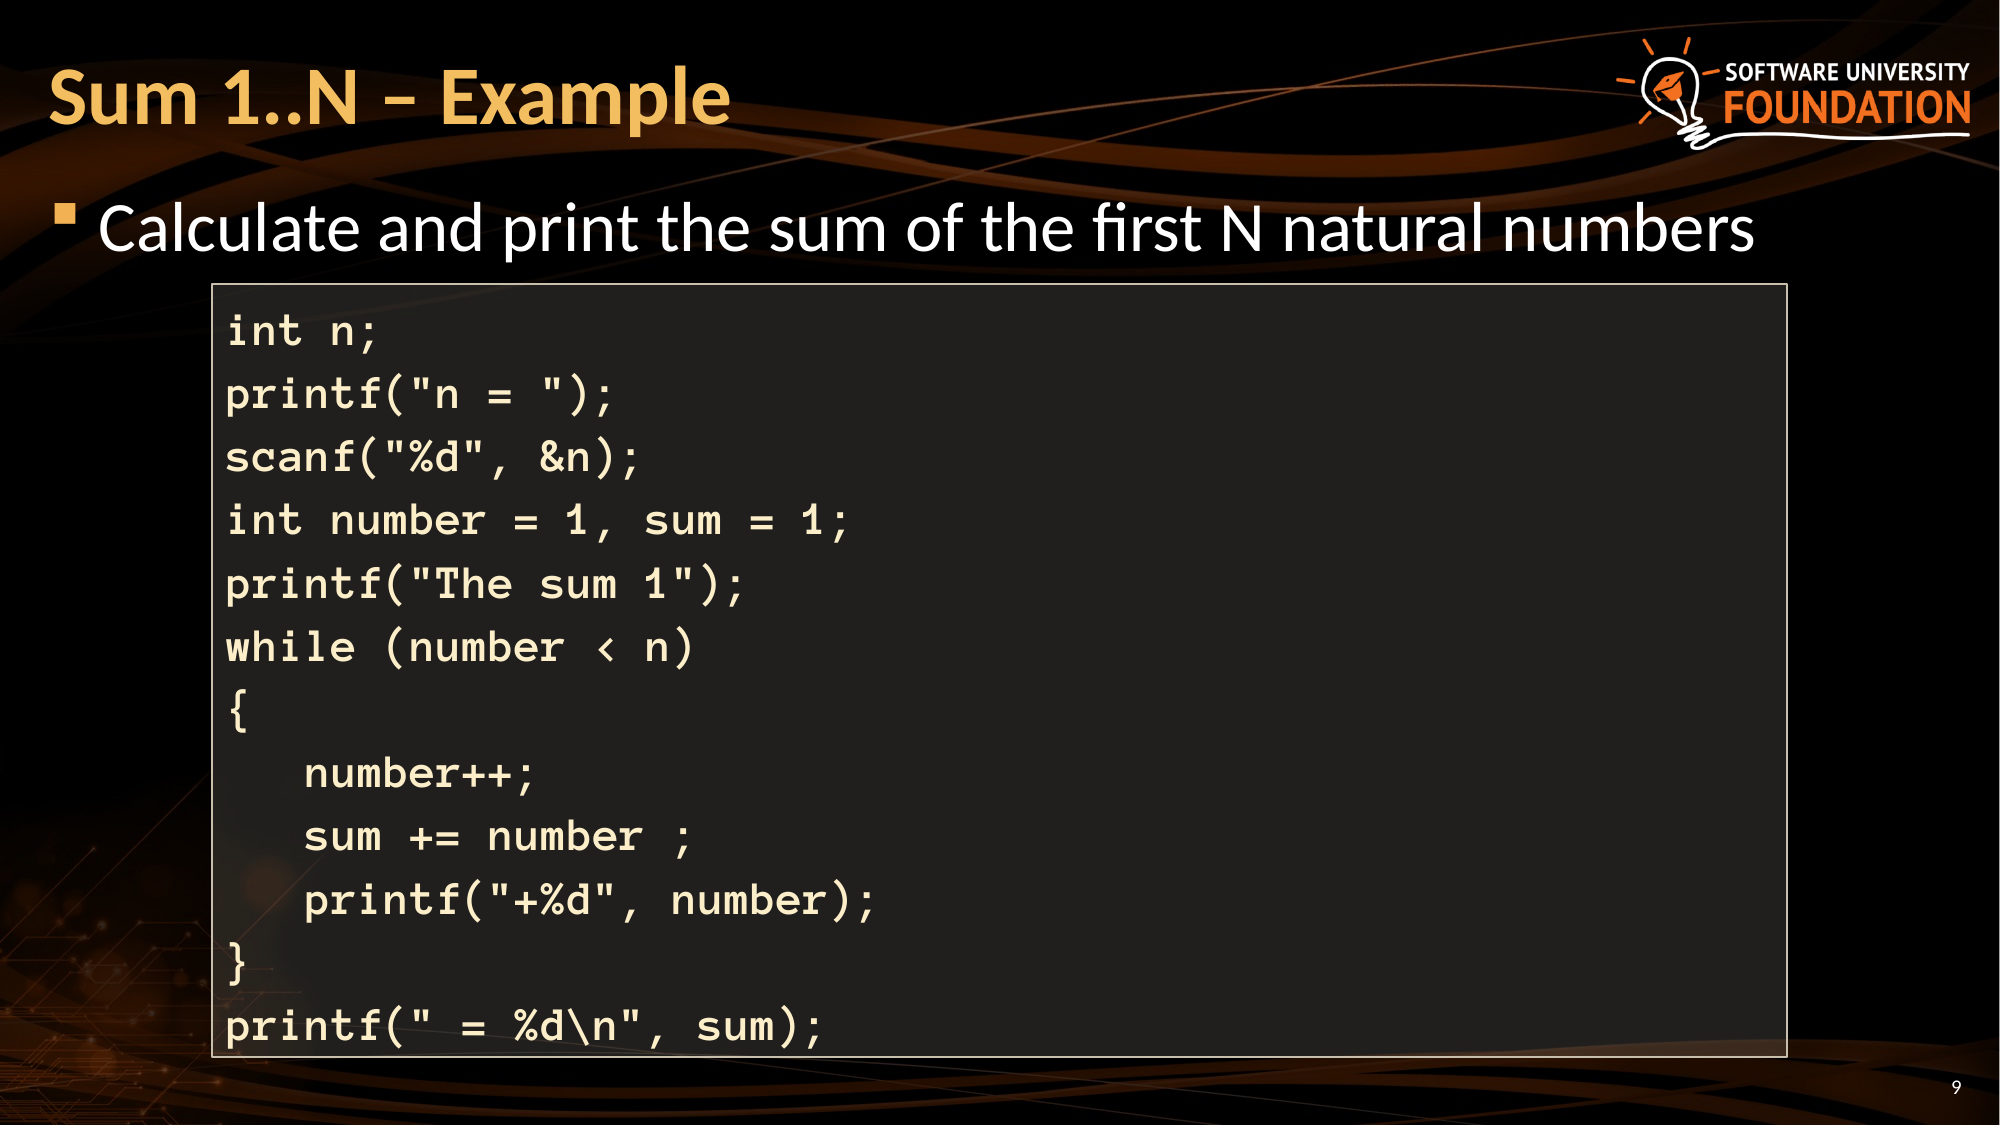

# Sum 1..N – Example
Calculate and print the sum of the first N natural numbers
int n;
printf("n = ");
scanf("%d", &n);
int number = 1, sum = 1;
printf("The sum 1");
while (number < n)
{
   number++;
   sum += number ;
   printf("+%d", number);
}
printf(" = %d\n", sum);
9